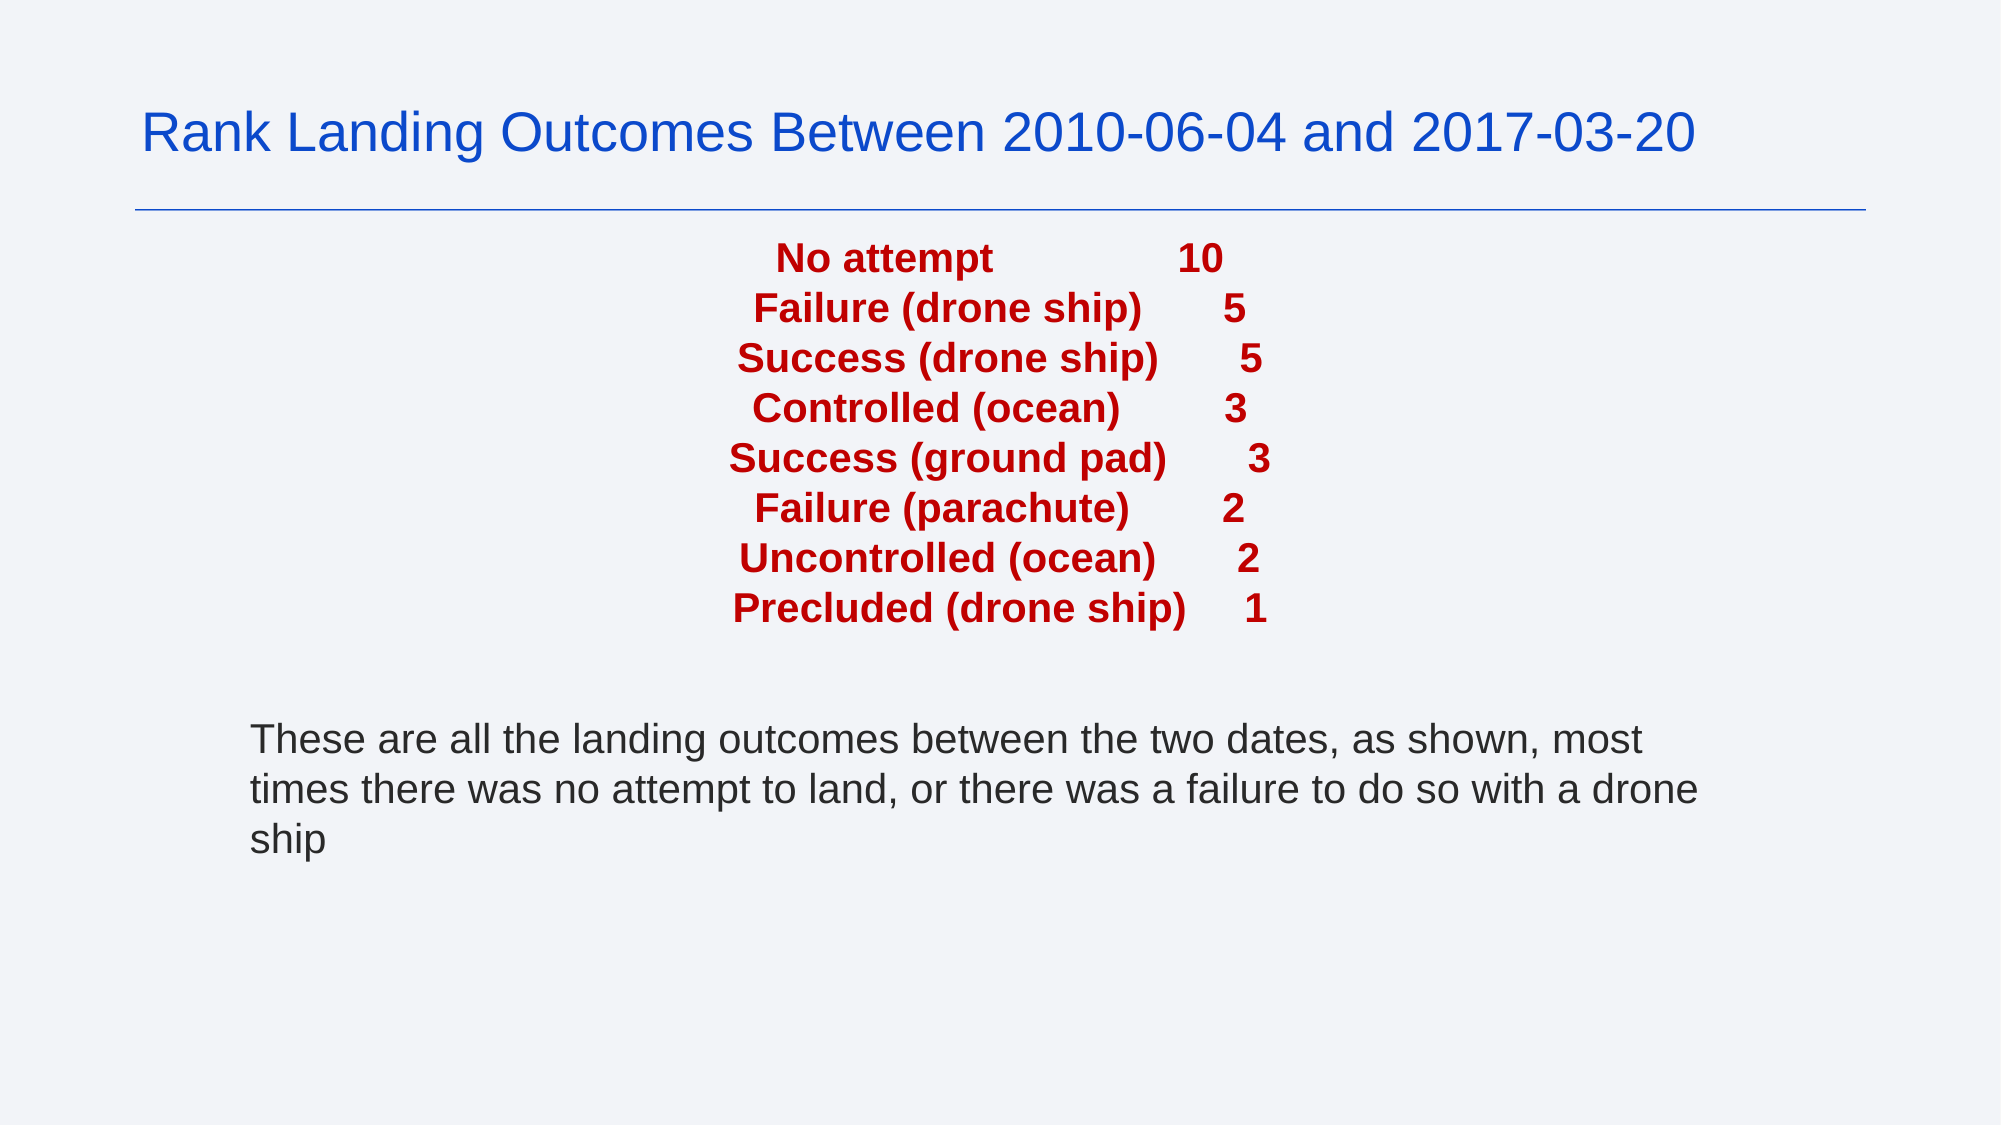

Rank Landing Outcomes Between 2010-06-04 and 2017-03-20
No attempt                10
Failure (drone ship)       5
Success (drone ship)       5
Controlled (ocean)         3
Success (ground pad)       3
Failure (parachute)        2
Uncontrolled (ocean)       2
Precluded (drone ship)     1
These are all the landing outcomes between the two dates, as shown, most times there was no attempt to land, or there was a failure to do so with a drone ship
33